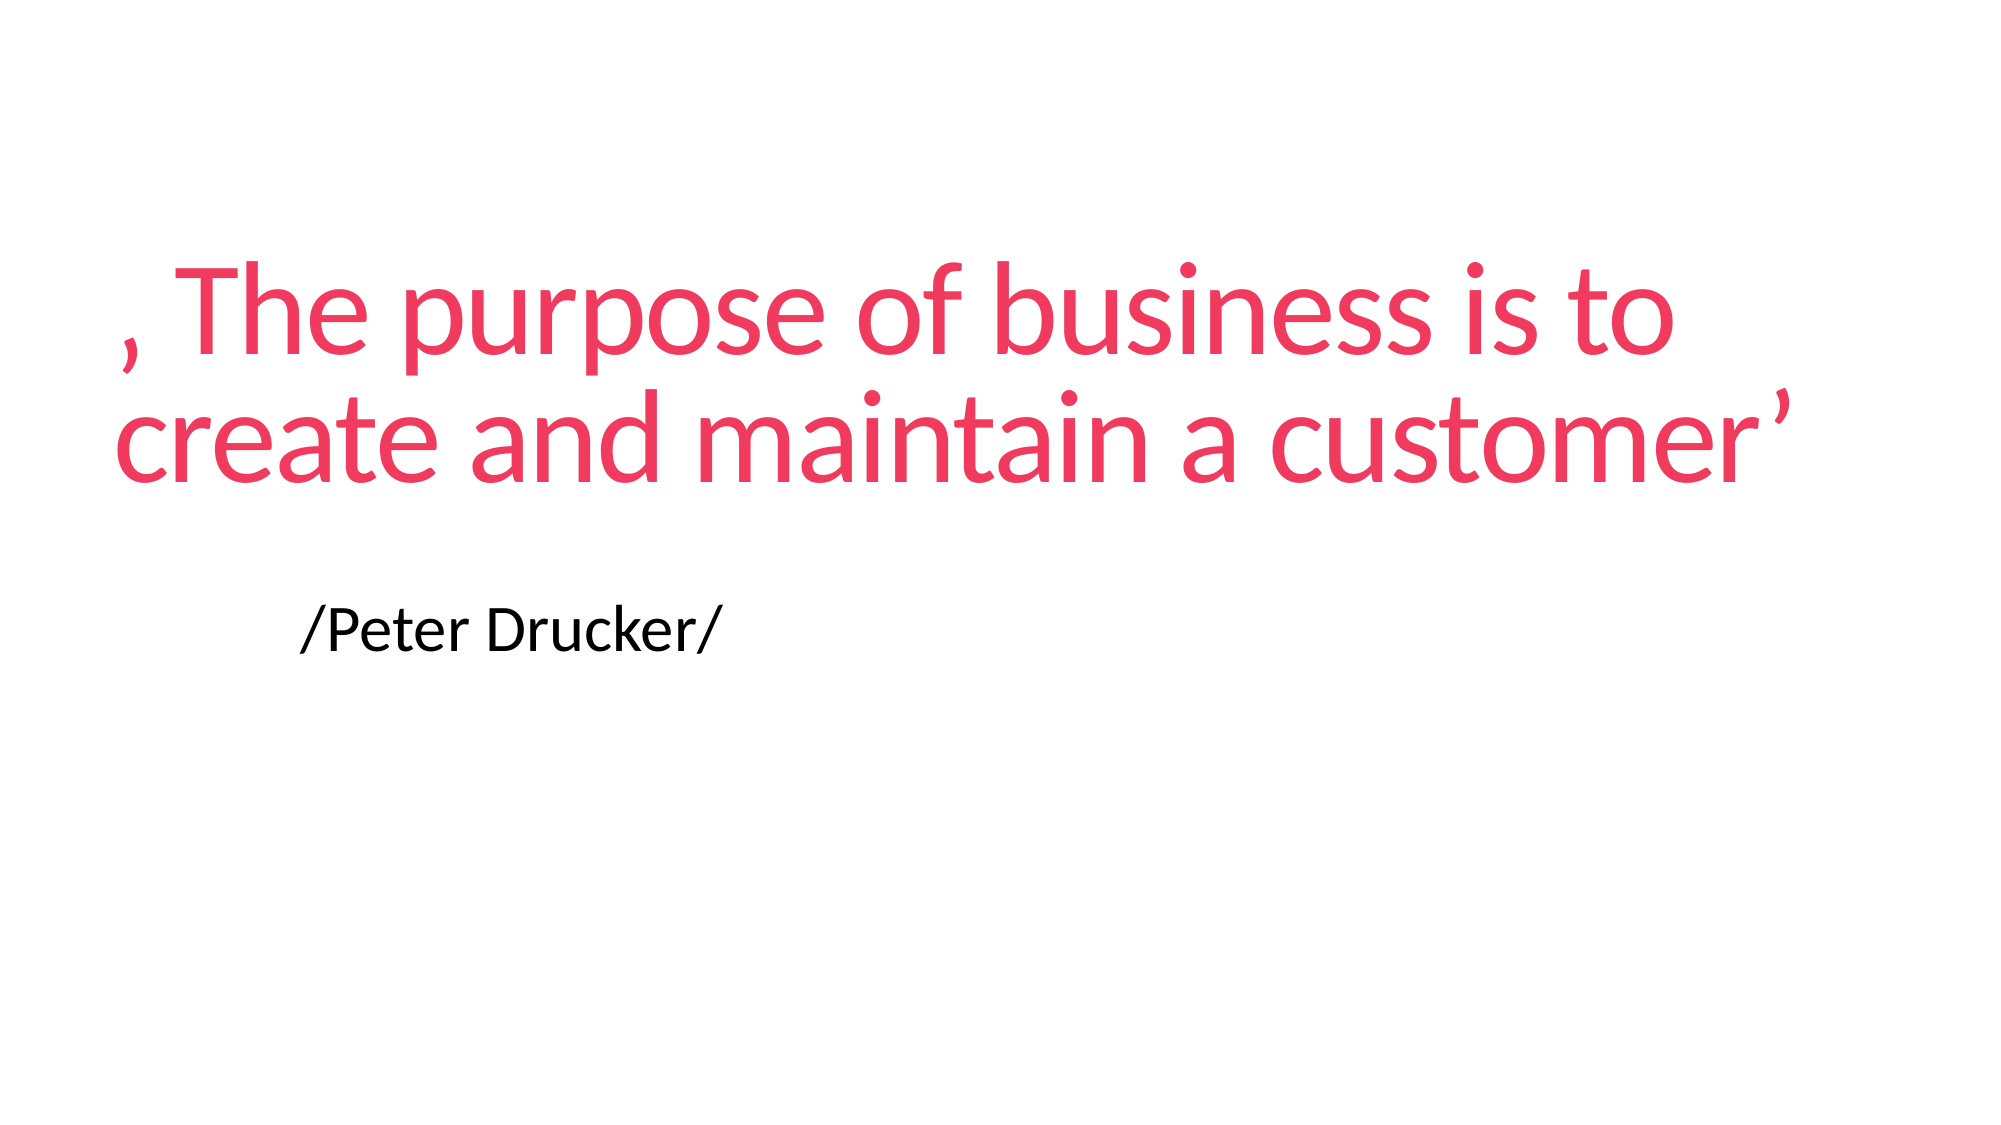

# ‚ The purpose of business is to create and maintain a customer’
/Peter Drucker/